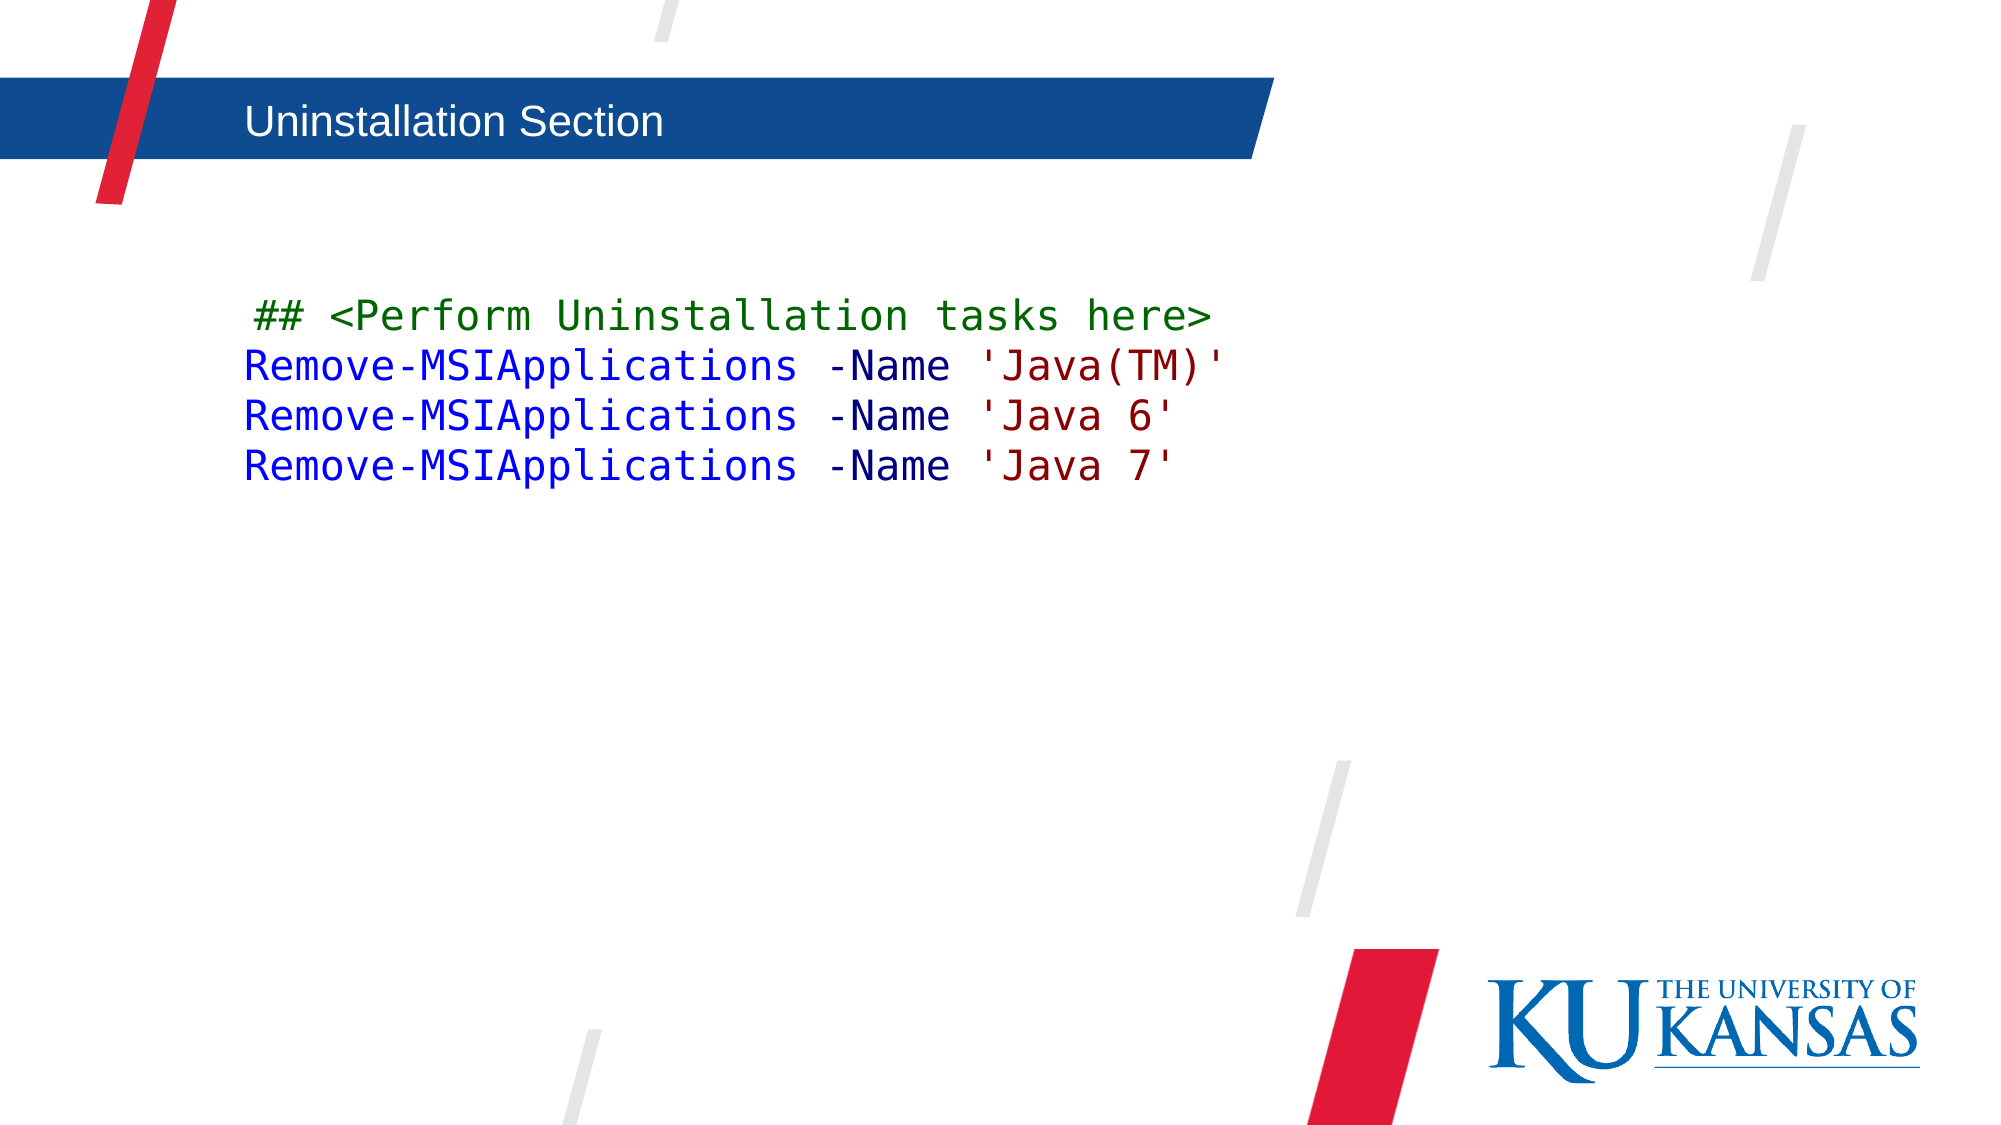

Uninstallation Section

 ## <Perform Uninstallation tasks here>
Remove-MSIApplications -Name 'Java(TM)'
Remove-MSIApplications -Name 'Java 6'
Remove-MSIApplications -Name 'Java 7'